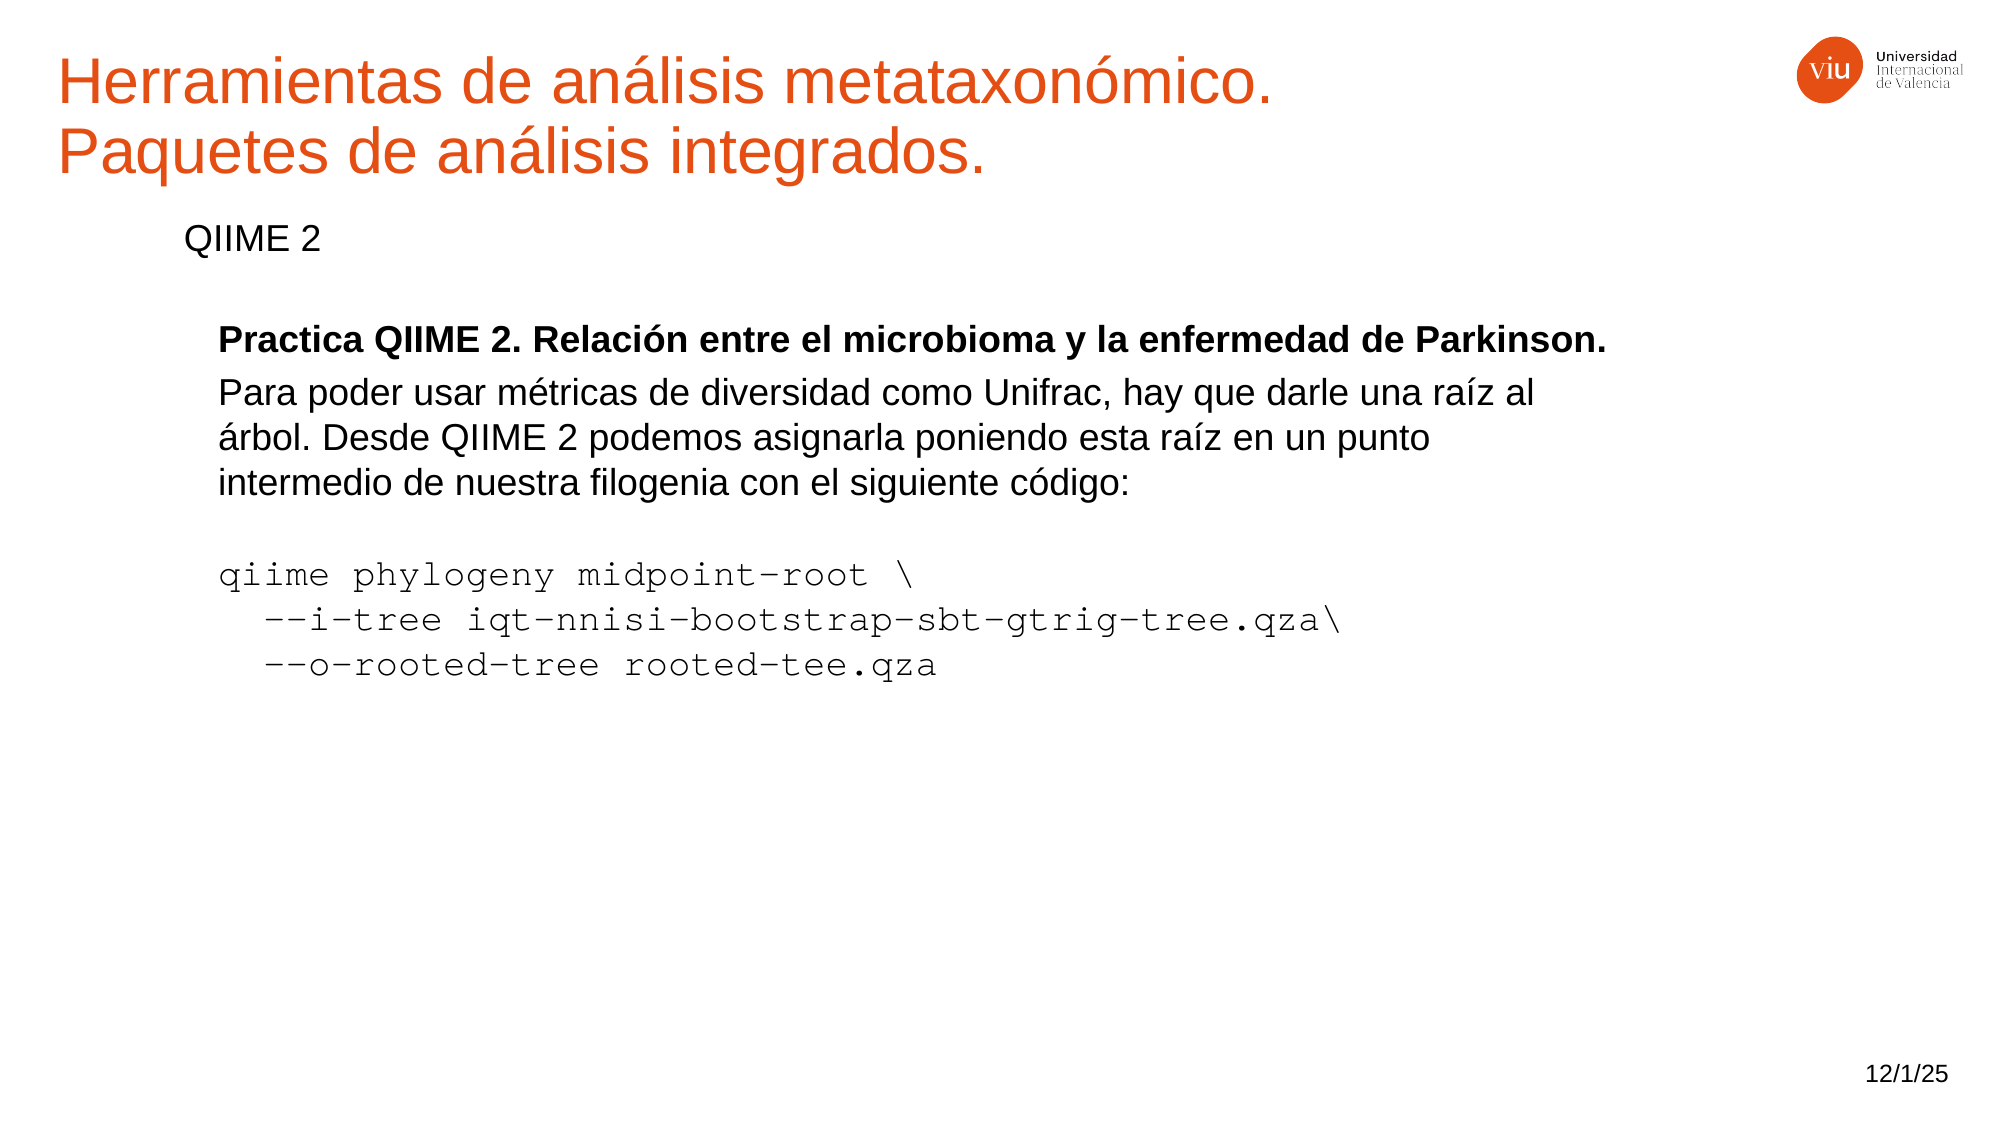

Herramientas de análisis metataxonómico. Paquetes de análisis integrados.
QIIME 2

Practica QIIME 2. Relación entre el microbioma y la enfermedad de Parkinson.

Para poder usar métricas de diversidad como Unifrac, hay que darle una raíz al árbol. Desde QIIME 2 podemos asignarla poniendo esta raíz en un punto intermedio de nuestra filogenia con el siguiente código:

qiime phylogeny midpoint-root \
  --i-tree iqt-nnisi-bootstrap-sbt-gtrig-tree.qza\
  --o-rooted-tree rooted-tee.qza